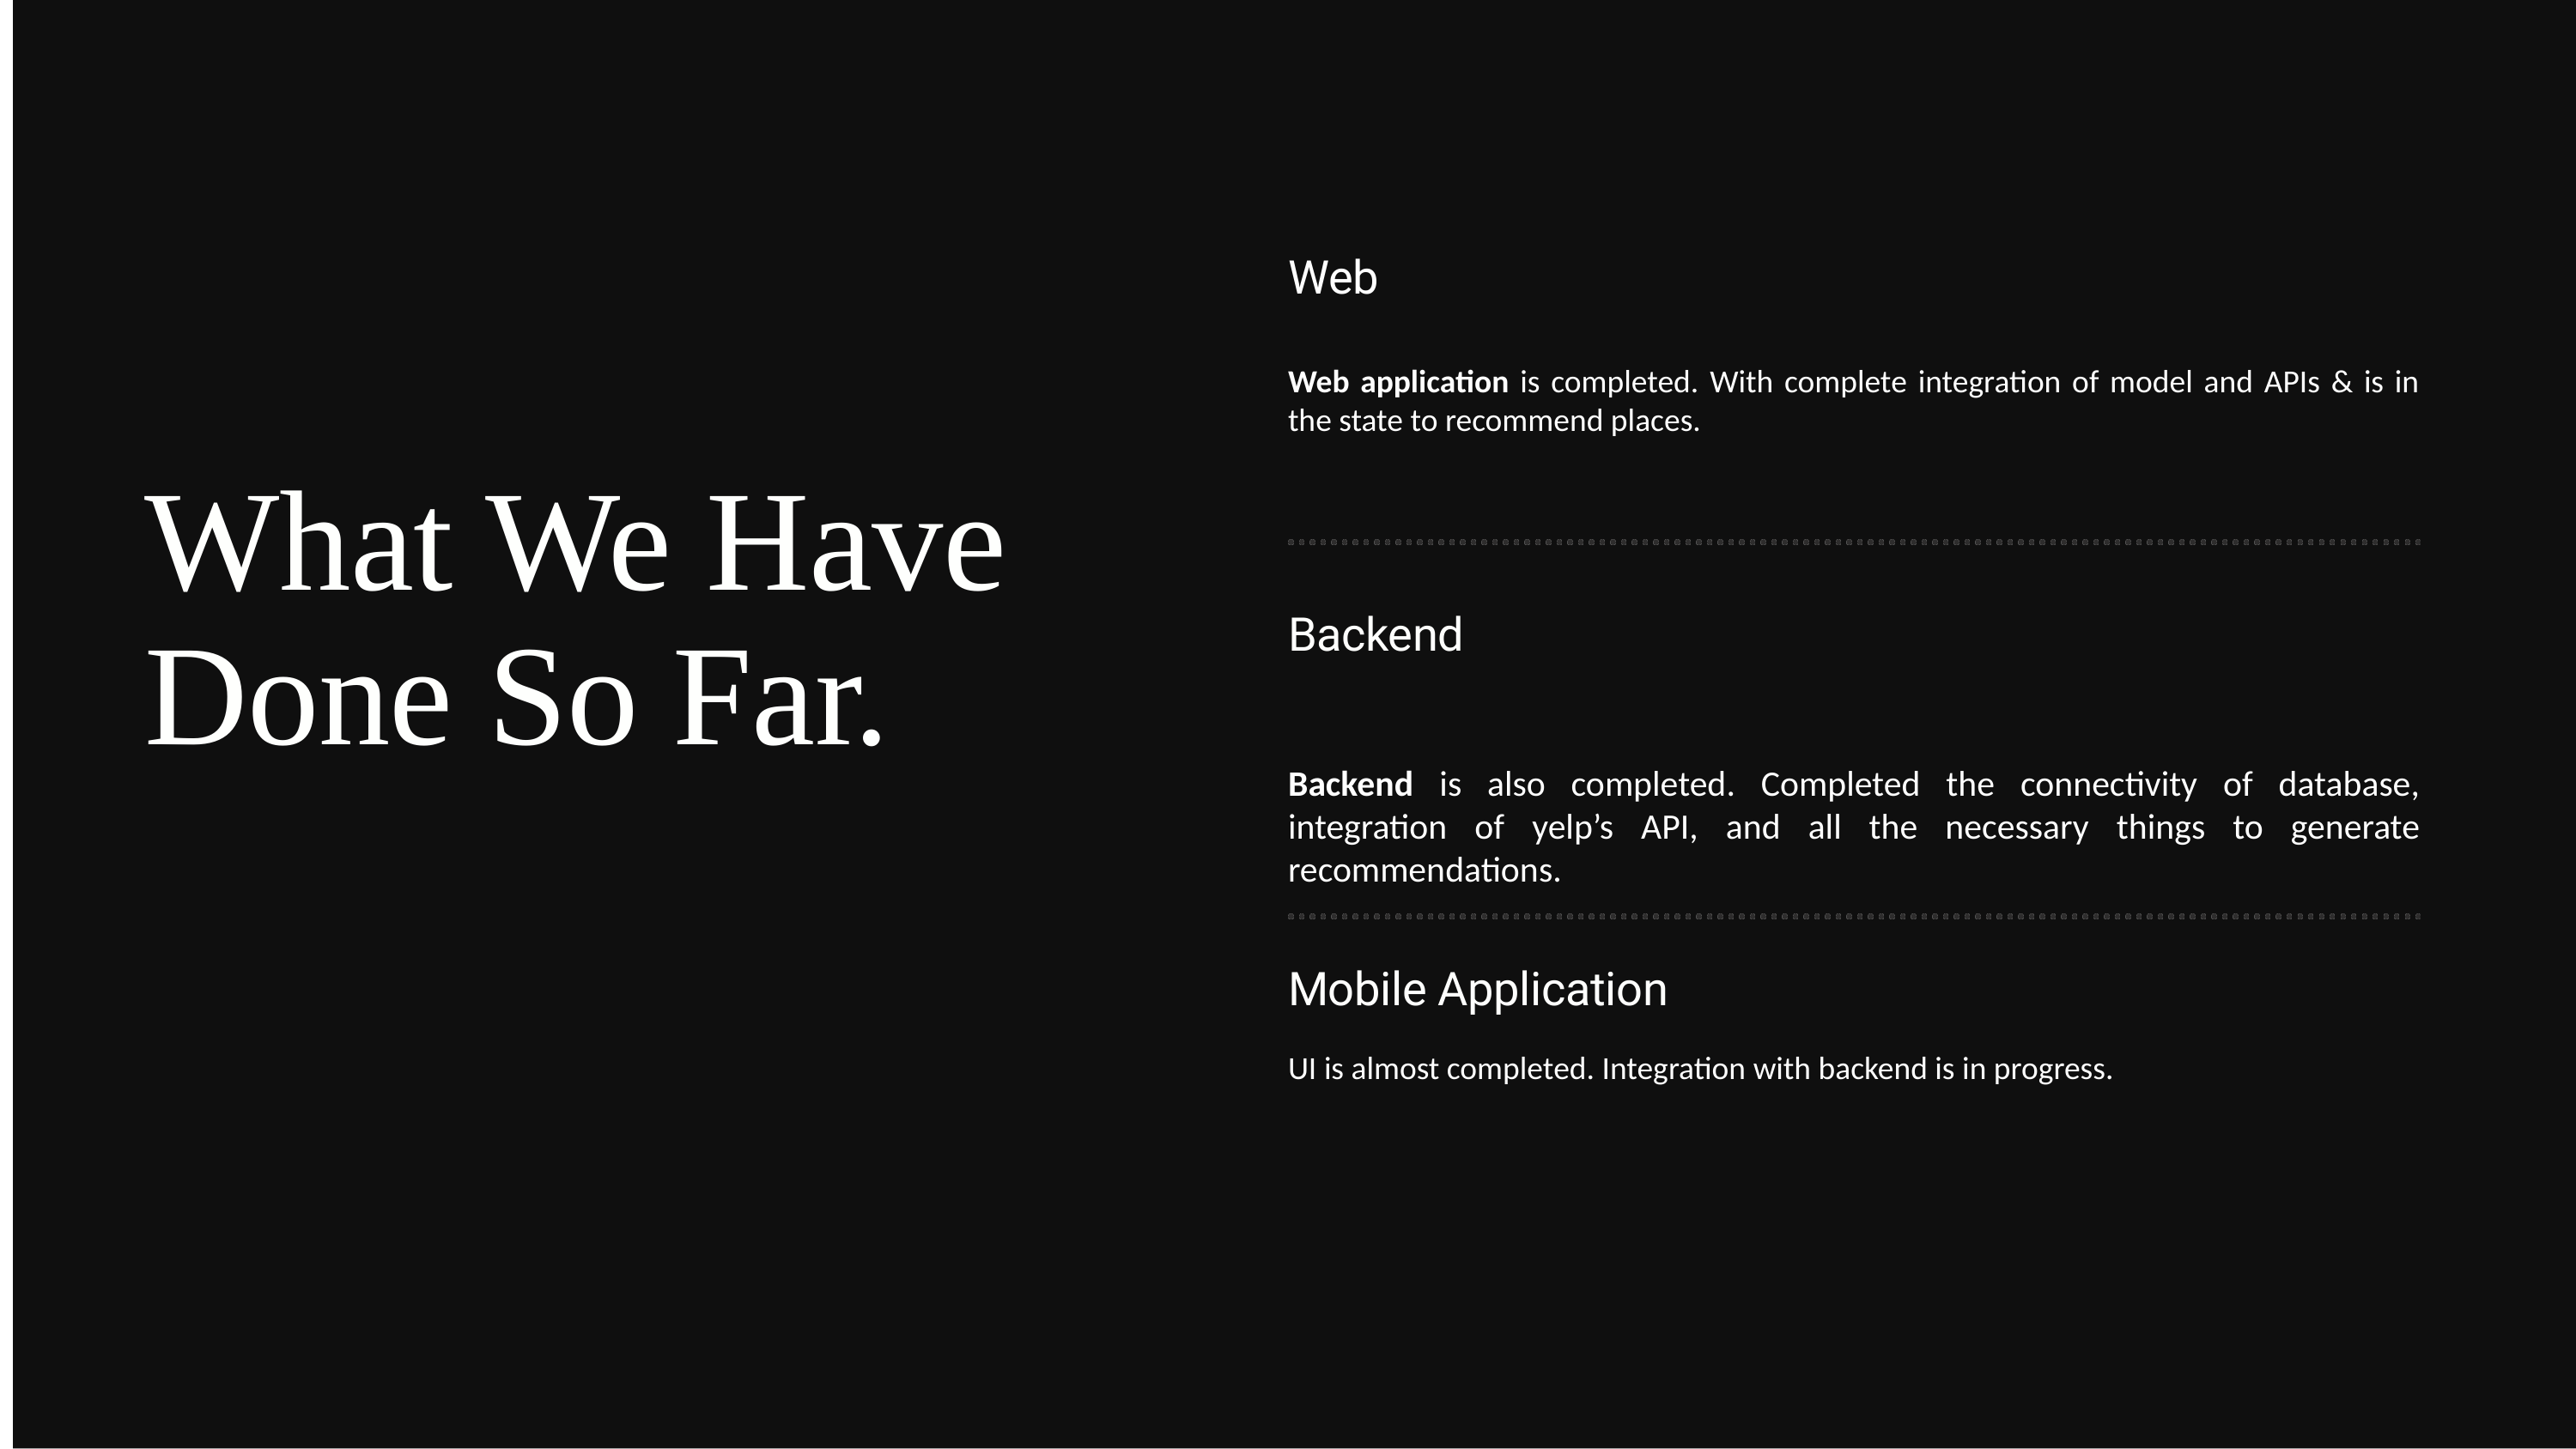

Web

Web application is completed. With complete integration of model and APIs & is in the state to recommend places.
What We Have Done So Far.

Backend

Backend is also completed. Completed the connectivity of database, integration of yelp’s API, and all the necessary things to generate recommendations.

Mobile Application
UI is almost completed. Integration with backend is in progress.